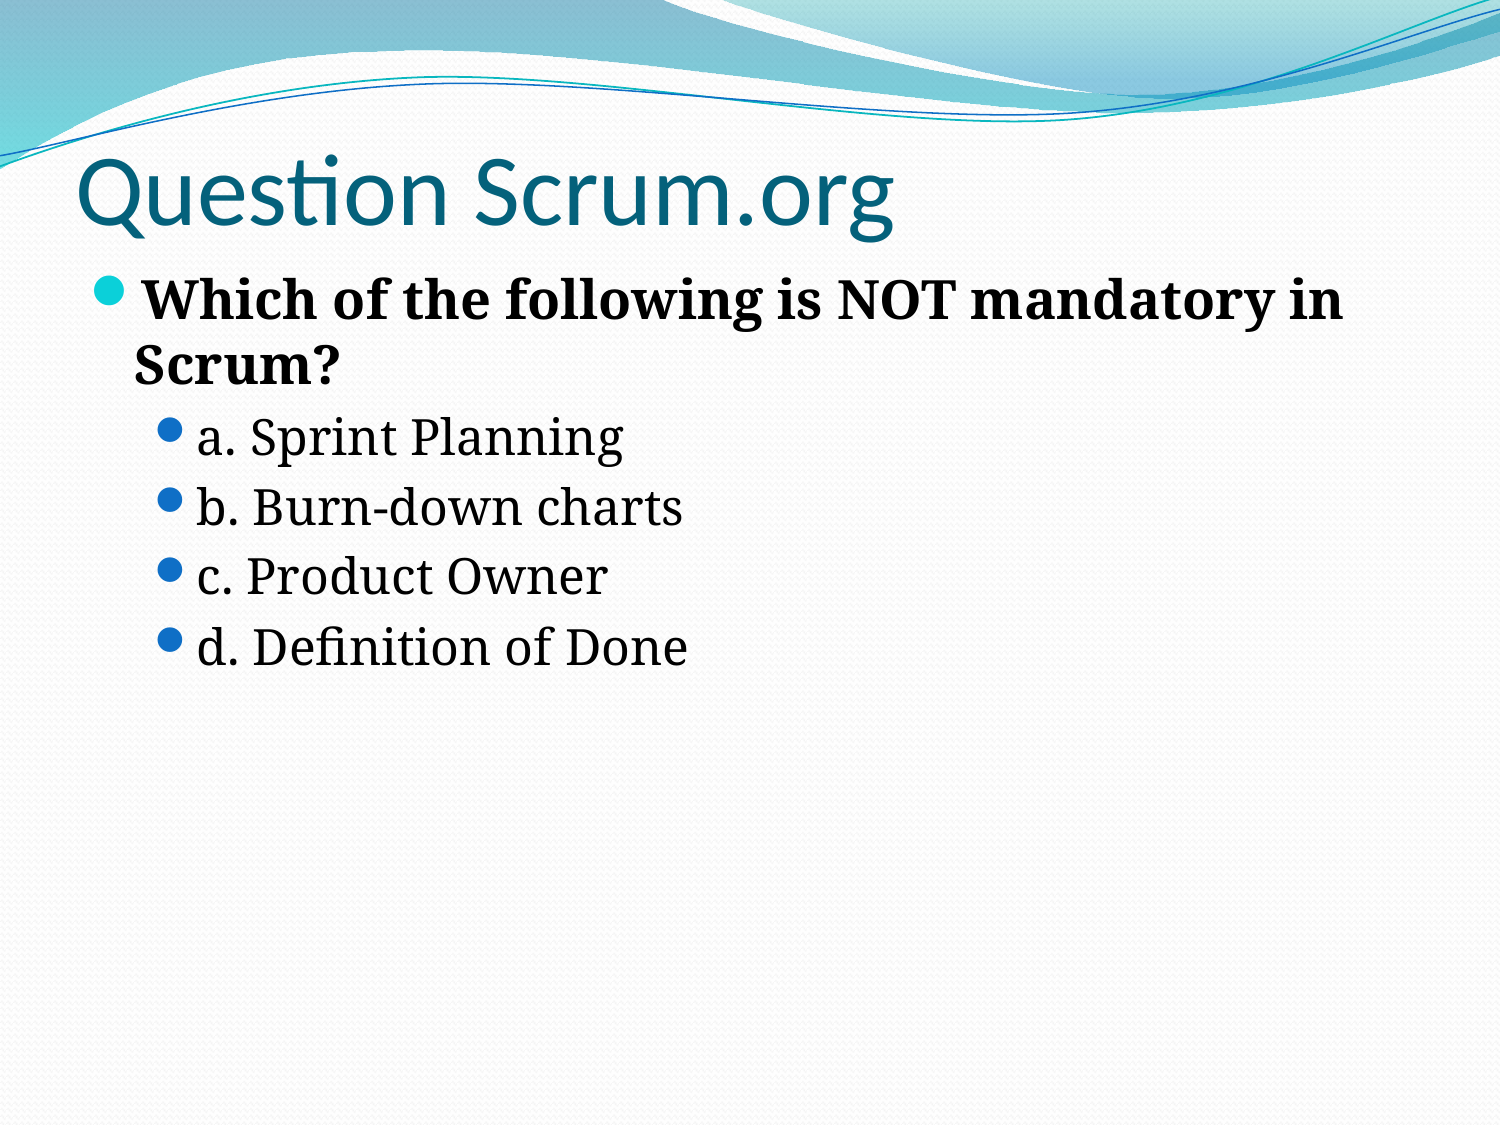

# Question Scrum.org
Which of the following is NOT mandatory in Scrum?
a. Sprint Planning
b. Burn-down charts
c. Product Owner
d. Definition of Done